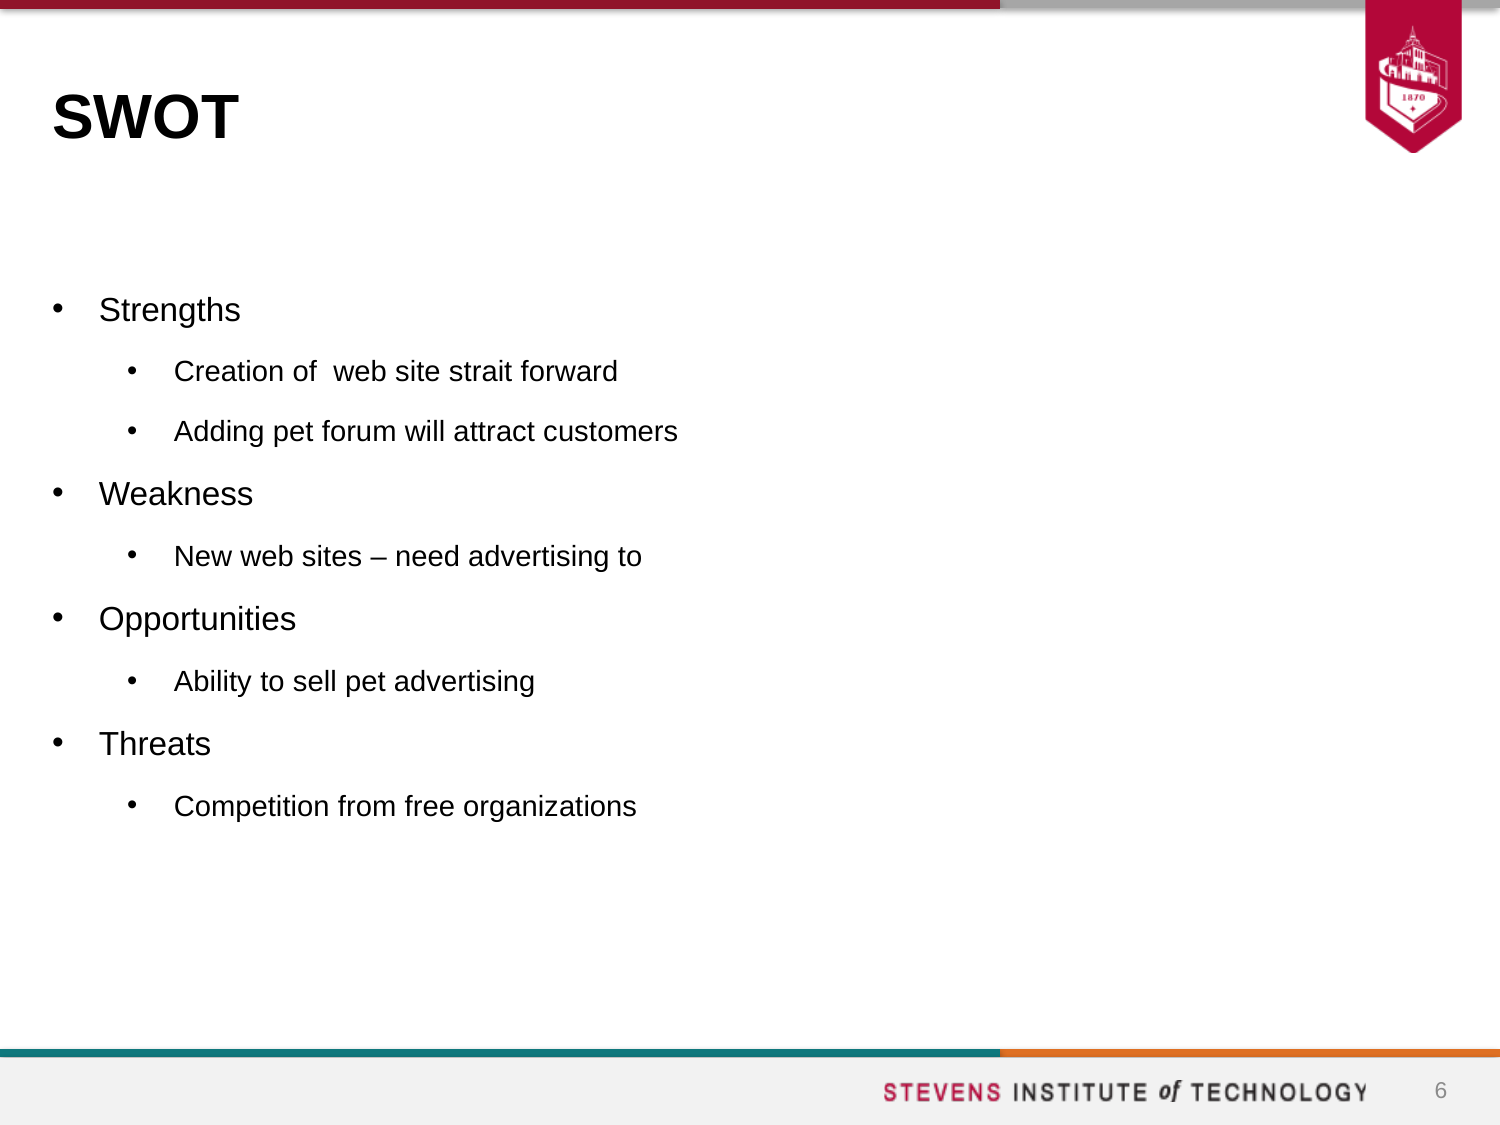

# SWOT
Strengths
Creation of  web site strait forward
Adding pet forum will attract customers
Weakness
New web sites – need advertising to
Opportunities
Ability to sell pet advertising
Threats
Competition from free organizations
6